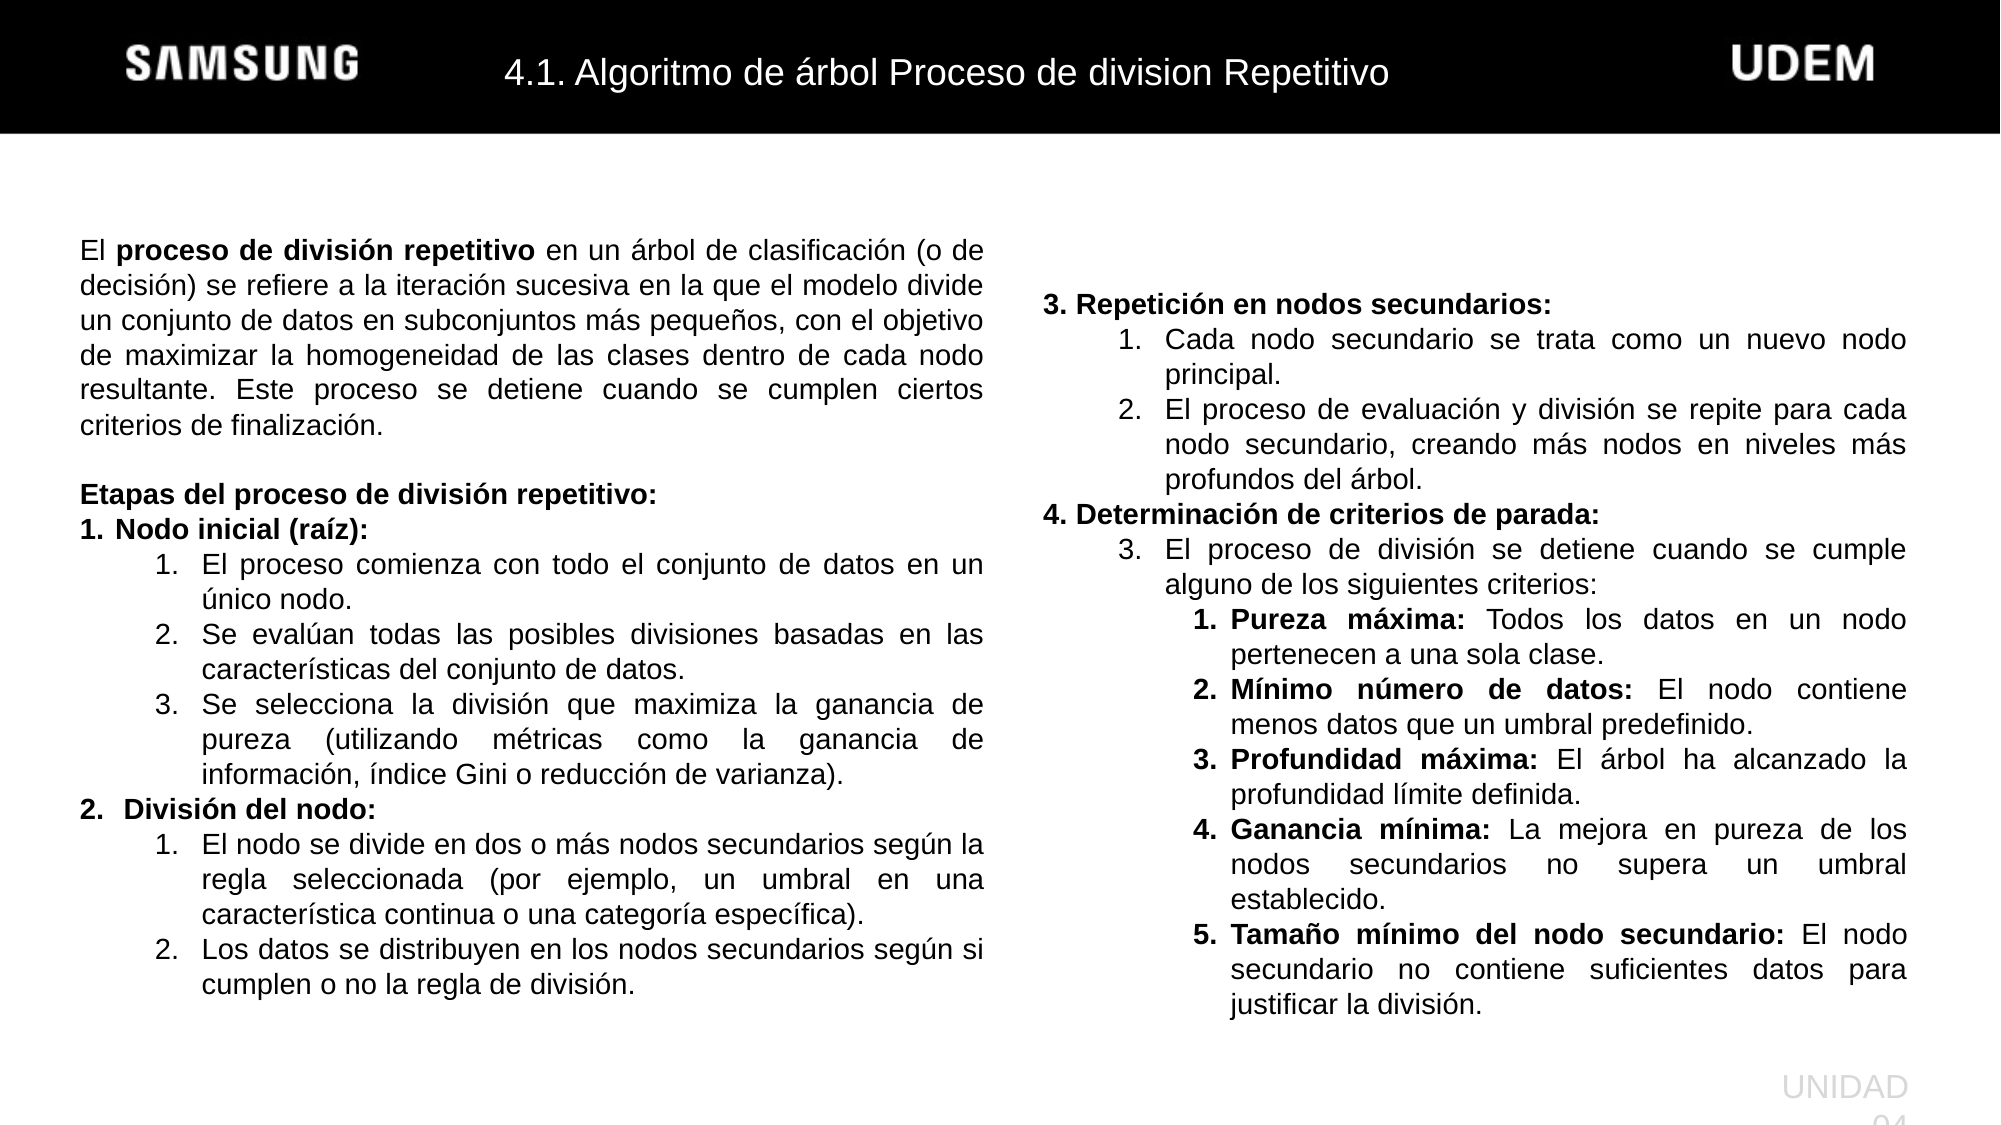

4.1. Algoritmo de árbol Proceso de division Repetitivo

El proceso de división repetitivo en un árbol de clasificación (o de decisión) se refiere a la iteración sucesiva en la que el modelo divide un conjunto de datos en subconjuntos más pequeños, con el objetivo de maximizar la homogeneidad de las clases dentro de cada nodo resultante. Este proceso se detiene cuando se cumplen ciertos criterios de finalización.

Etapas del proceso de división repetitivo:
Nodo inicial (raíz):
El proceso comienza con todo el conjunto de datos en un único nodo.
Se evalúan todas las posibles divisiones basadas en las características del conjunto de datos.
Se selecciona la división que maximiza la ganancia de pureza (utilizando métricas como la ganancia de información, índice Gini o reducción de varianza).
 División del nodo:
El nodo se divide en dos o más nodos secundarios según la regla seleccionada (por ejemplo, un umbral en una característica continua o una categoría específica).
Los datos se distribuyen en los nodos secundarios según si cumplen o no la regla de división.

3. Repetición en nodos secundarios:
Cada nodo secundario se trata como un nuevo nodo principal.
El proceso de evaluación y división se repite para cada nodo secundario, creando más nodos en niveles más profundos del árbol.
4. Determinación de criterios de parada:
El proceso de división se detiene cuando se cumple alguno de los siguientes criterios:
Pureza máxima: Todos los datos en un nodo pertenecen a una sola clase.
Mínimo número de datos: El nodo contiene menos datos que un umbral predefinido.
Profundidad máxima: El árbol ha alcanzado la profundidad límite definida.
Ganancia mínima: La mejora en pureza de los nodos secundarios no supera un umbral establecido.
Tamaño mínimo del nodo secundario: El nodo secundario no contiene suficientes datos para justificar la división.
UNIDAD 04